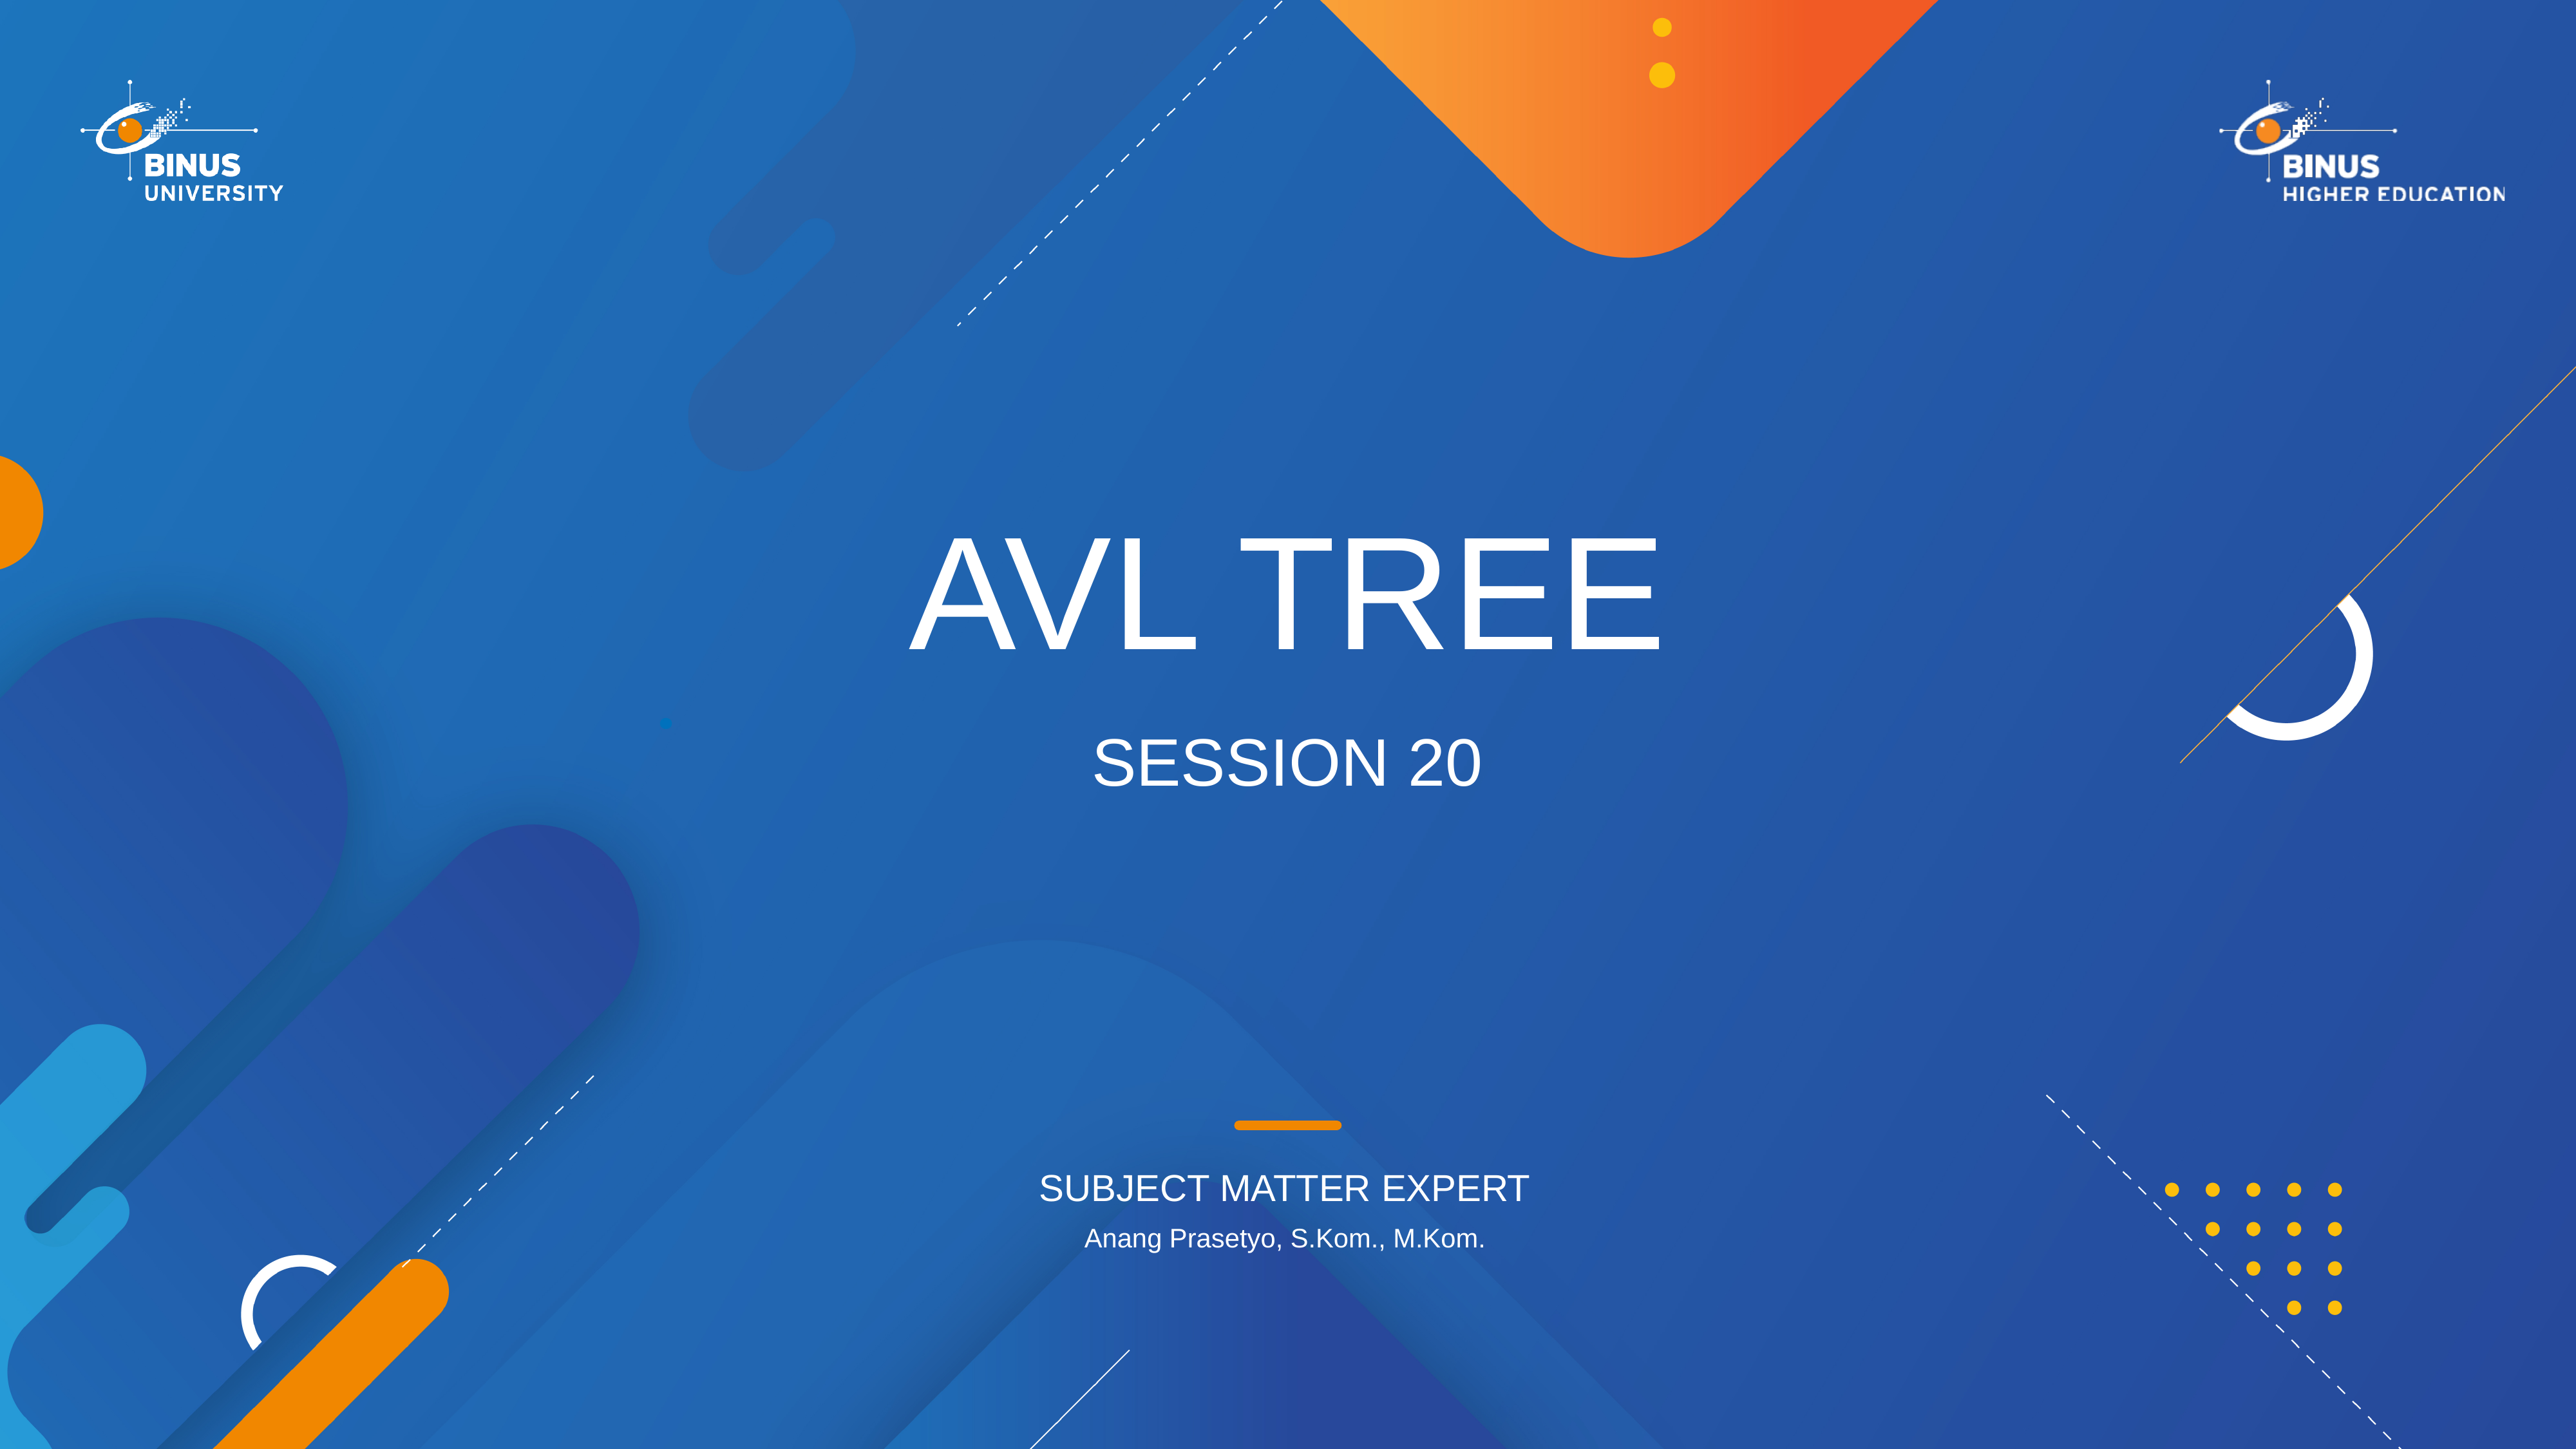

# AVL Tree
Session 20
Anang Prasetyo, S.Kom., M.Kom.